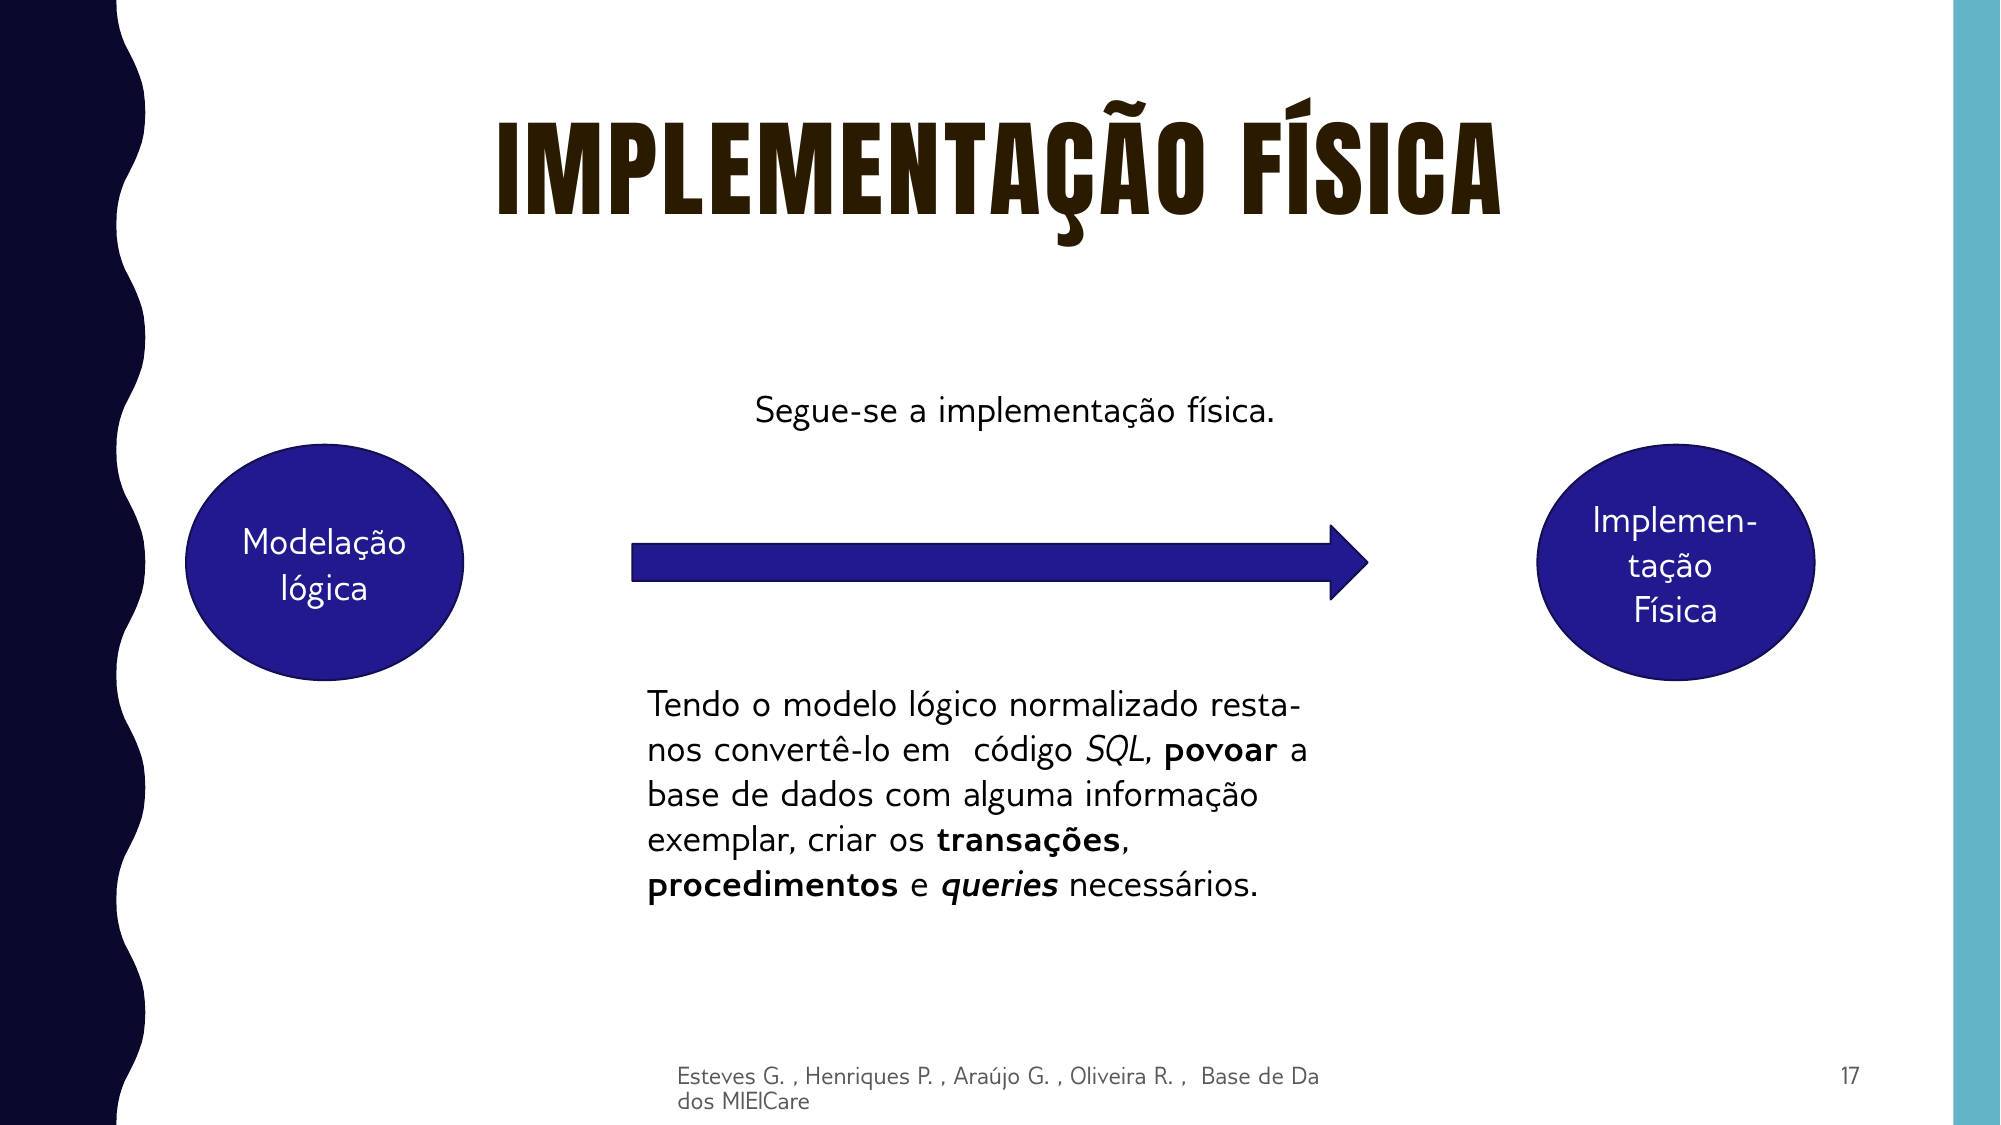

Implementação física
Segue-se a implementação física.
Implemen-tação
Física
Modelação lógica

Tendo o modelo lógico normalizado resta-nos convertê-lo em  código SQL, povoar a base de dados com alguma informação exemplar, criar os transações, procedimentos e queries necessários.
Esteves G. , Henriques P. , Araújo G. , Oliveira R. ,  Base de Dados MIEICare
17